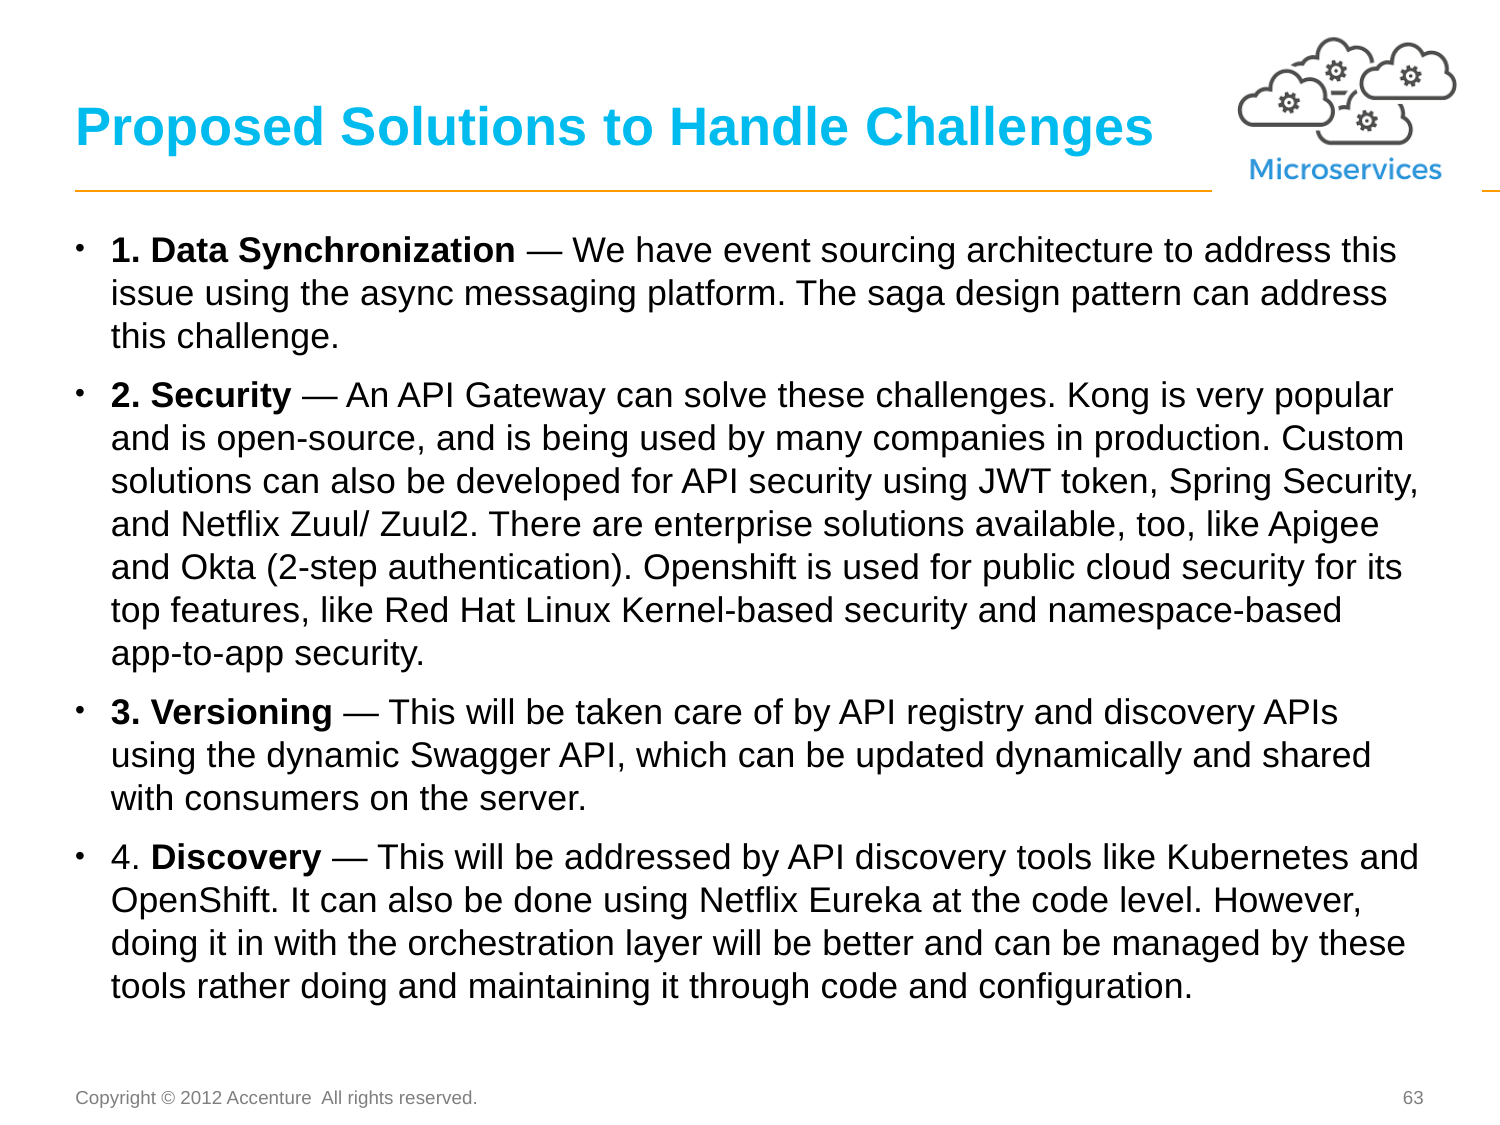

# Proposed Solutions to Handle Challenges
1. Data Synchronization — We have event sourcing architecture to address this issue using the async messaging platform. The saga design pattern can address this challenge.
2. Security — An API Gateway can solve these challenges. Kong is very popular and is open-source, and is being used by many companies in production. Custom solutions can also be developed for API security using JWT token, Spring Security, and Netflix Zuul/ Zuul2. There are enterprise solutions available, too, like Apigee and Okta (2-step authentication). Openshift is used for public cloud security for its top features, like Red Hat Linux Kernel-based security and namespace-based app-to-app security.
3. Versioning — This will be taken care of by API registry and discovery APIs using the dynamic Swagger API, which can be updated dynamically and shared with consumers on the server.
4. Discovery — This will be addressed by API discovery tools like Kubernetes and OpenShift. It can also be done using Netflix Eureka at the code level. However, doing it in with the orchestration layer will be better and can be managed by these tools rather doing and maintaining it through code and configuration.